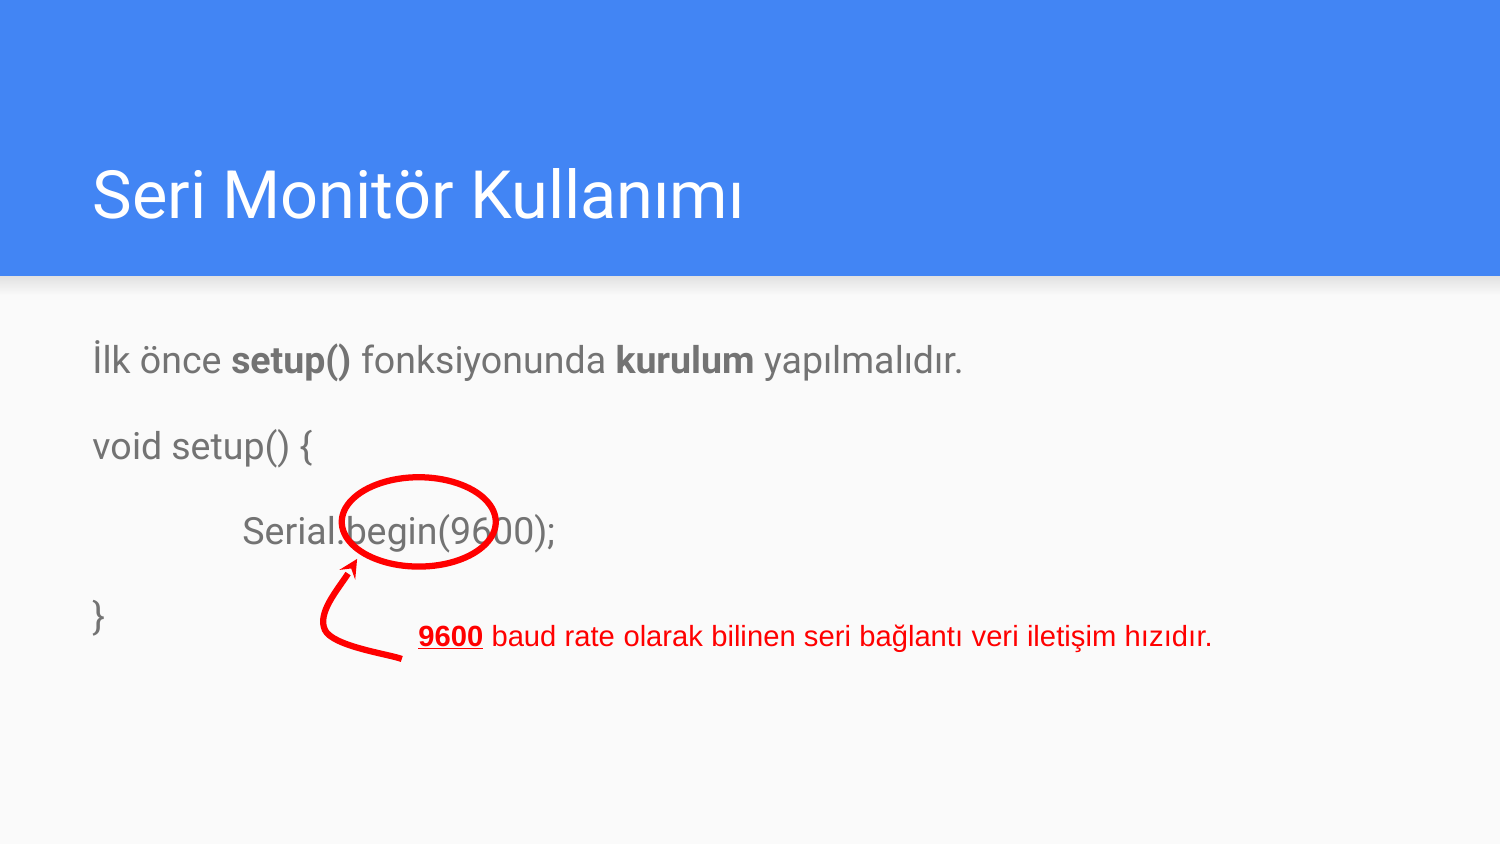

# Seri Monitör Kullanımı
İlk önce setup() fonksiyonunda kurulum yapılmalıdır.
void setup() {
	Serial.begin(9600);
}

9600 baud rate olarak bilinen seri bağlantı veri iletişim hızıdır.